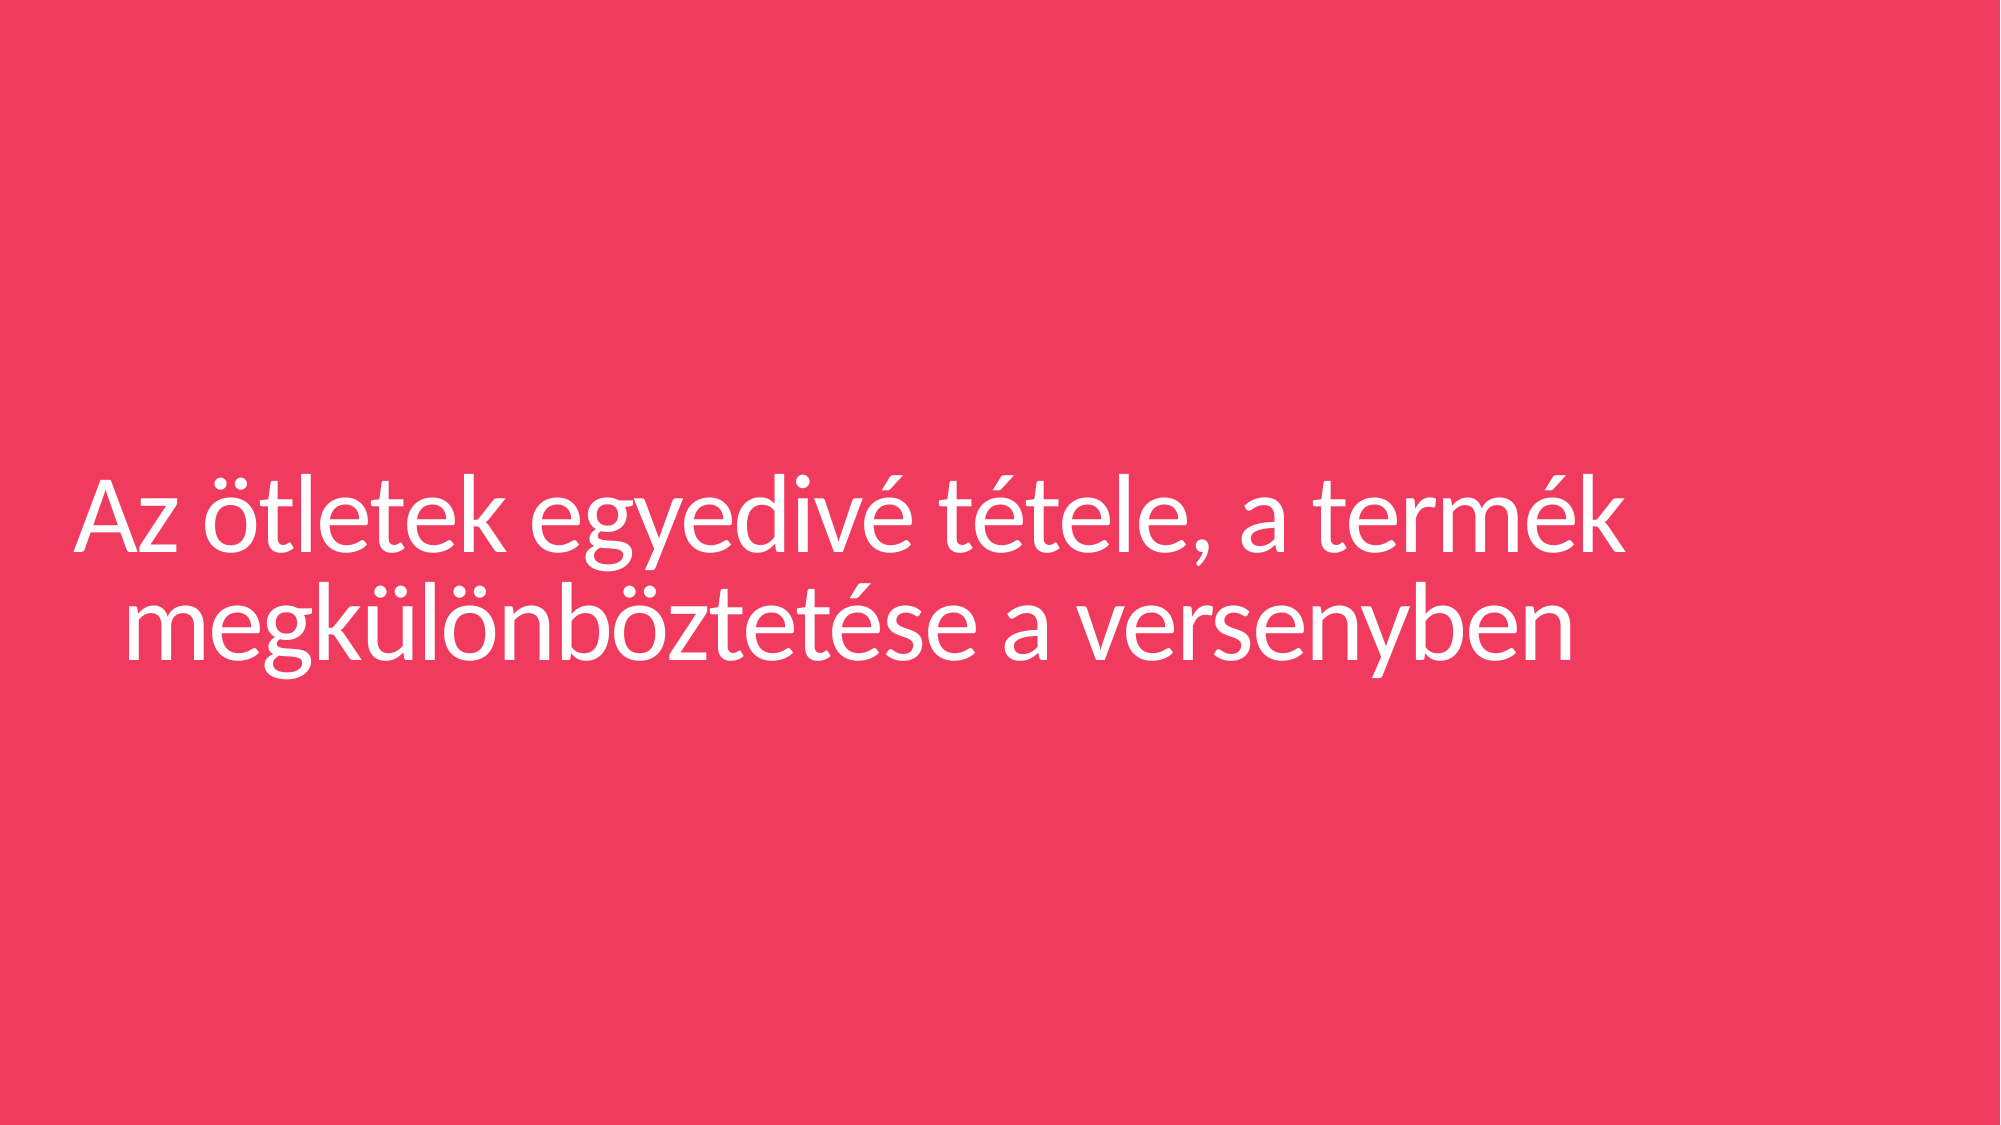

# Az ötletek egyedivé tétele, a termék megkülönböztetése a versenyben